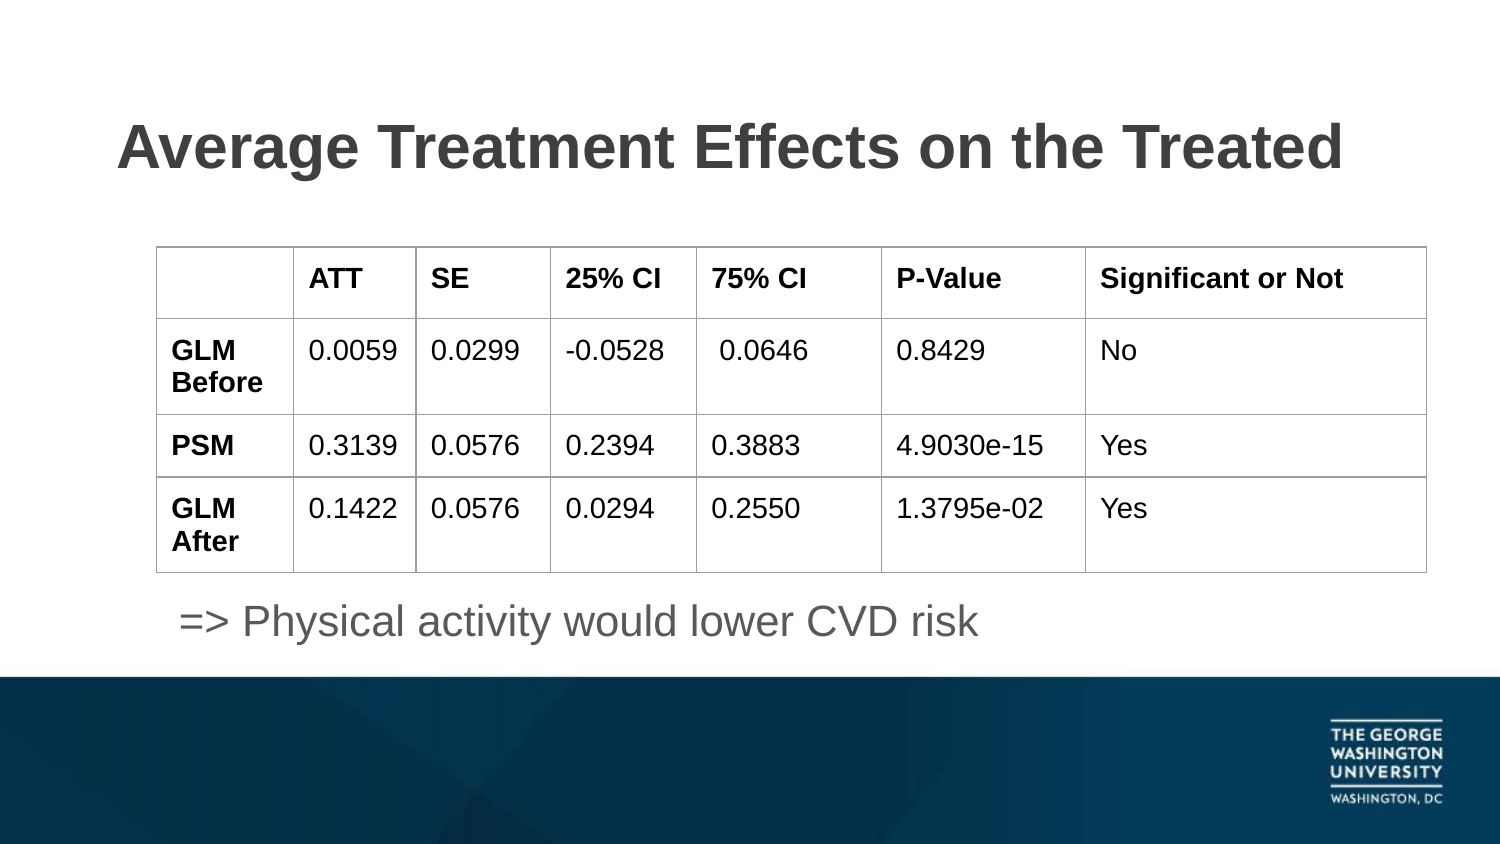

# Average Treatment Effects on the Treated
|  | ATT | SE | 25% CI | 75% CI | P-Value | Significant or Not |
| --- | --- | --- | --- | --- | --- | --- |
| GLM Before | 0.0059 | 0.0299 | -0.0528 | 0.0646 | 0.8429 | No |
| PSM | 0.3139 | 0.0576 | 0.2394 | 0.3883 | 4.9030e-15 | Yes |
| GLM After | 0.1422 | 0.0576 | 0.0294 | 0.2550 | 1.3795e-02 | Yes |
=> Physical activity would lower CVD risk